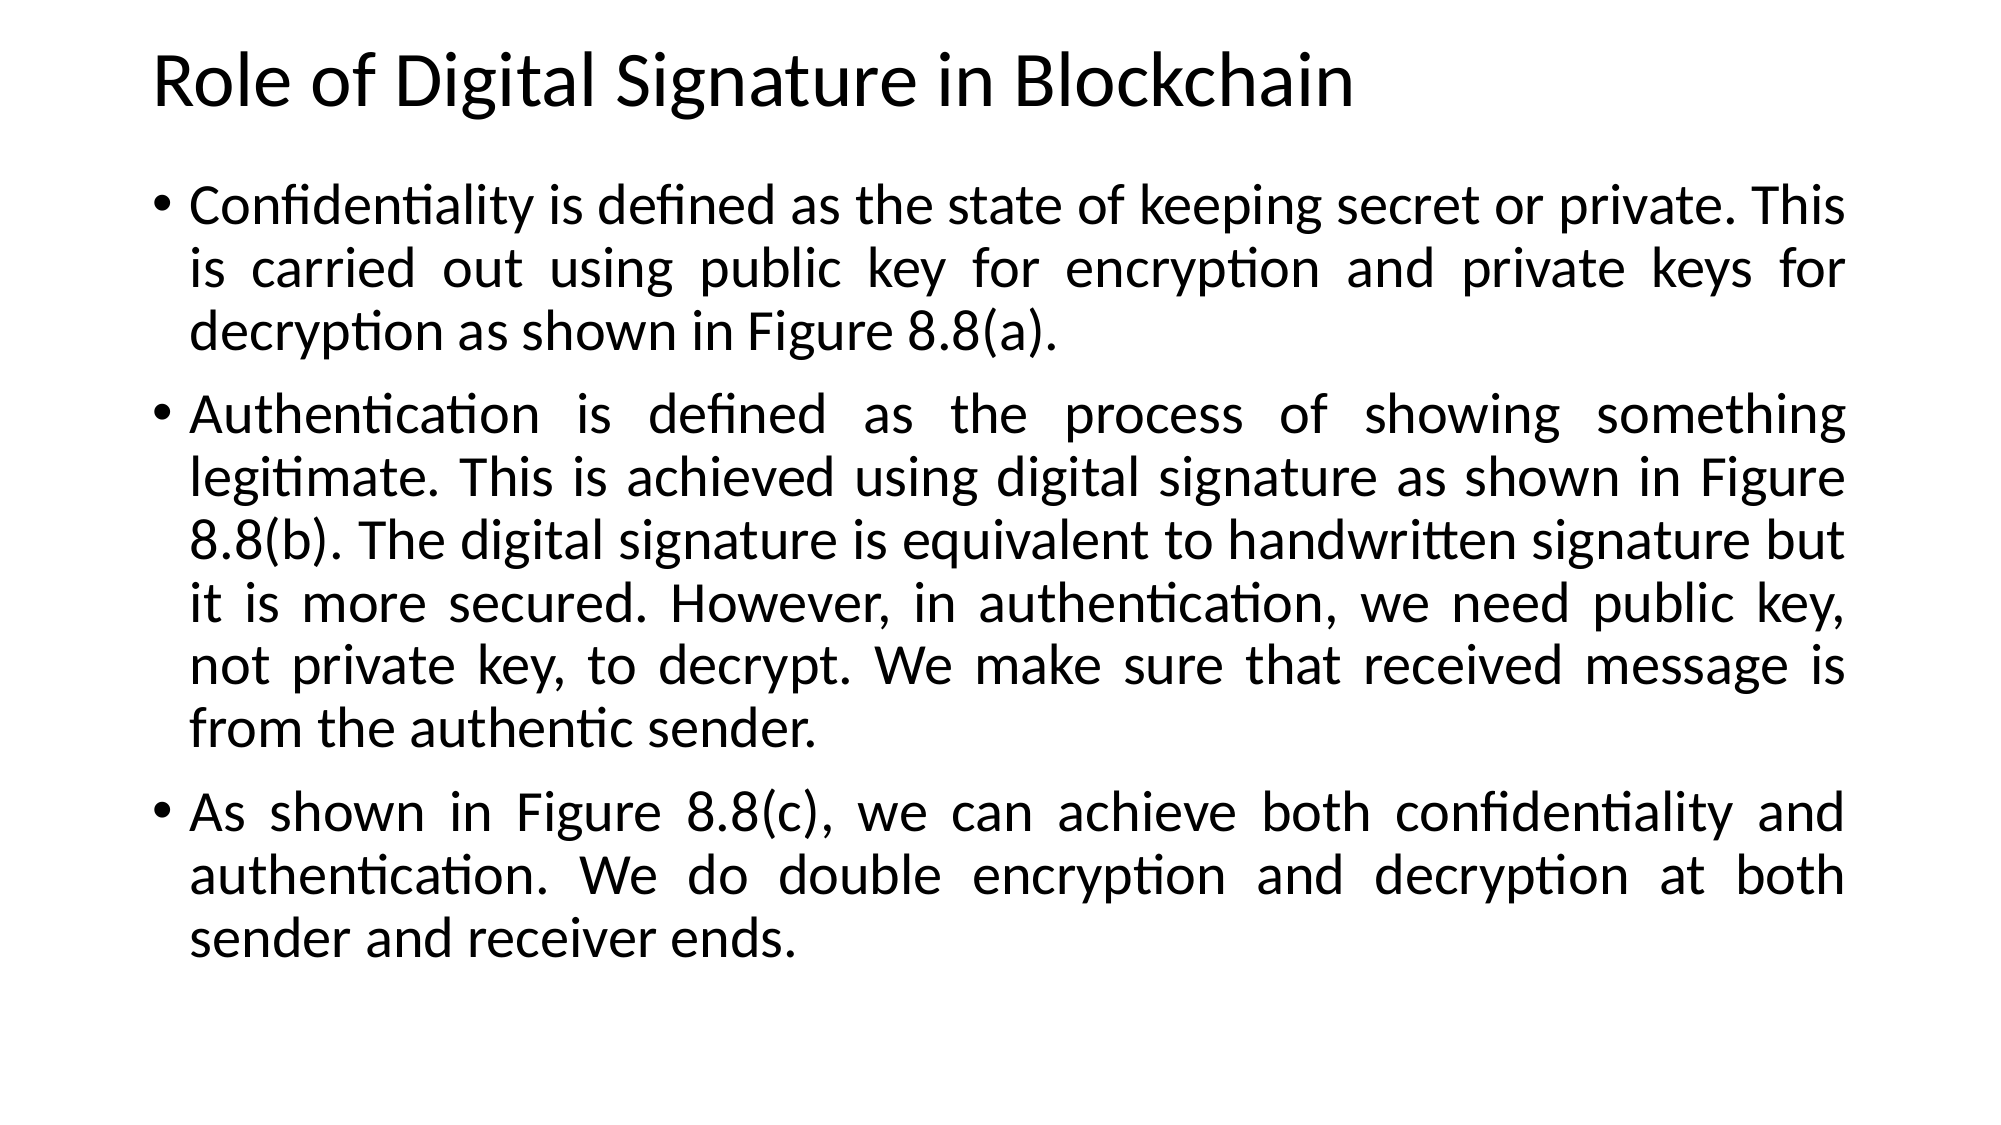

# Role of Digital Signature in Blockchain
Confidentiality is defined as the state of keeping secret or private. This is carried out using public key for encryption and private keys for decryption as shown in Figure 8.8(a).
Authentication is defined as the process of showing something legitimate. This is achieved using digital signature as shown in Figure 8.8(b). The digital signature is equivalent to handwritten signature but it is more secured. However, in authentication, we need public key, not private key, to decrypt. We make sure that received message is from the authentic sender.
As shown in Figure 8.8(c), we can achieve both confidentiality and authentication. We do double encryption and decryption at both sender and receiver ends.